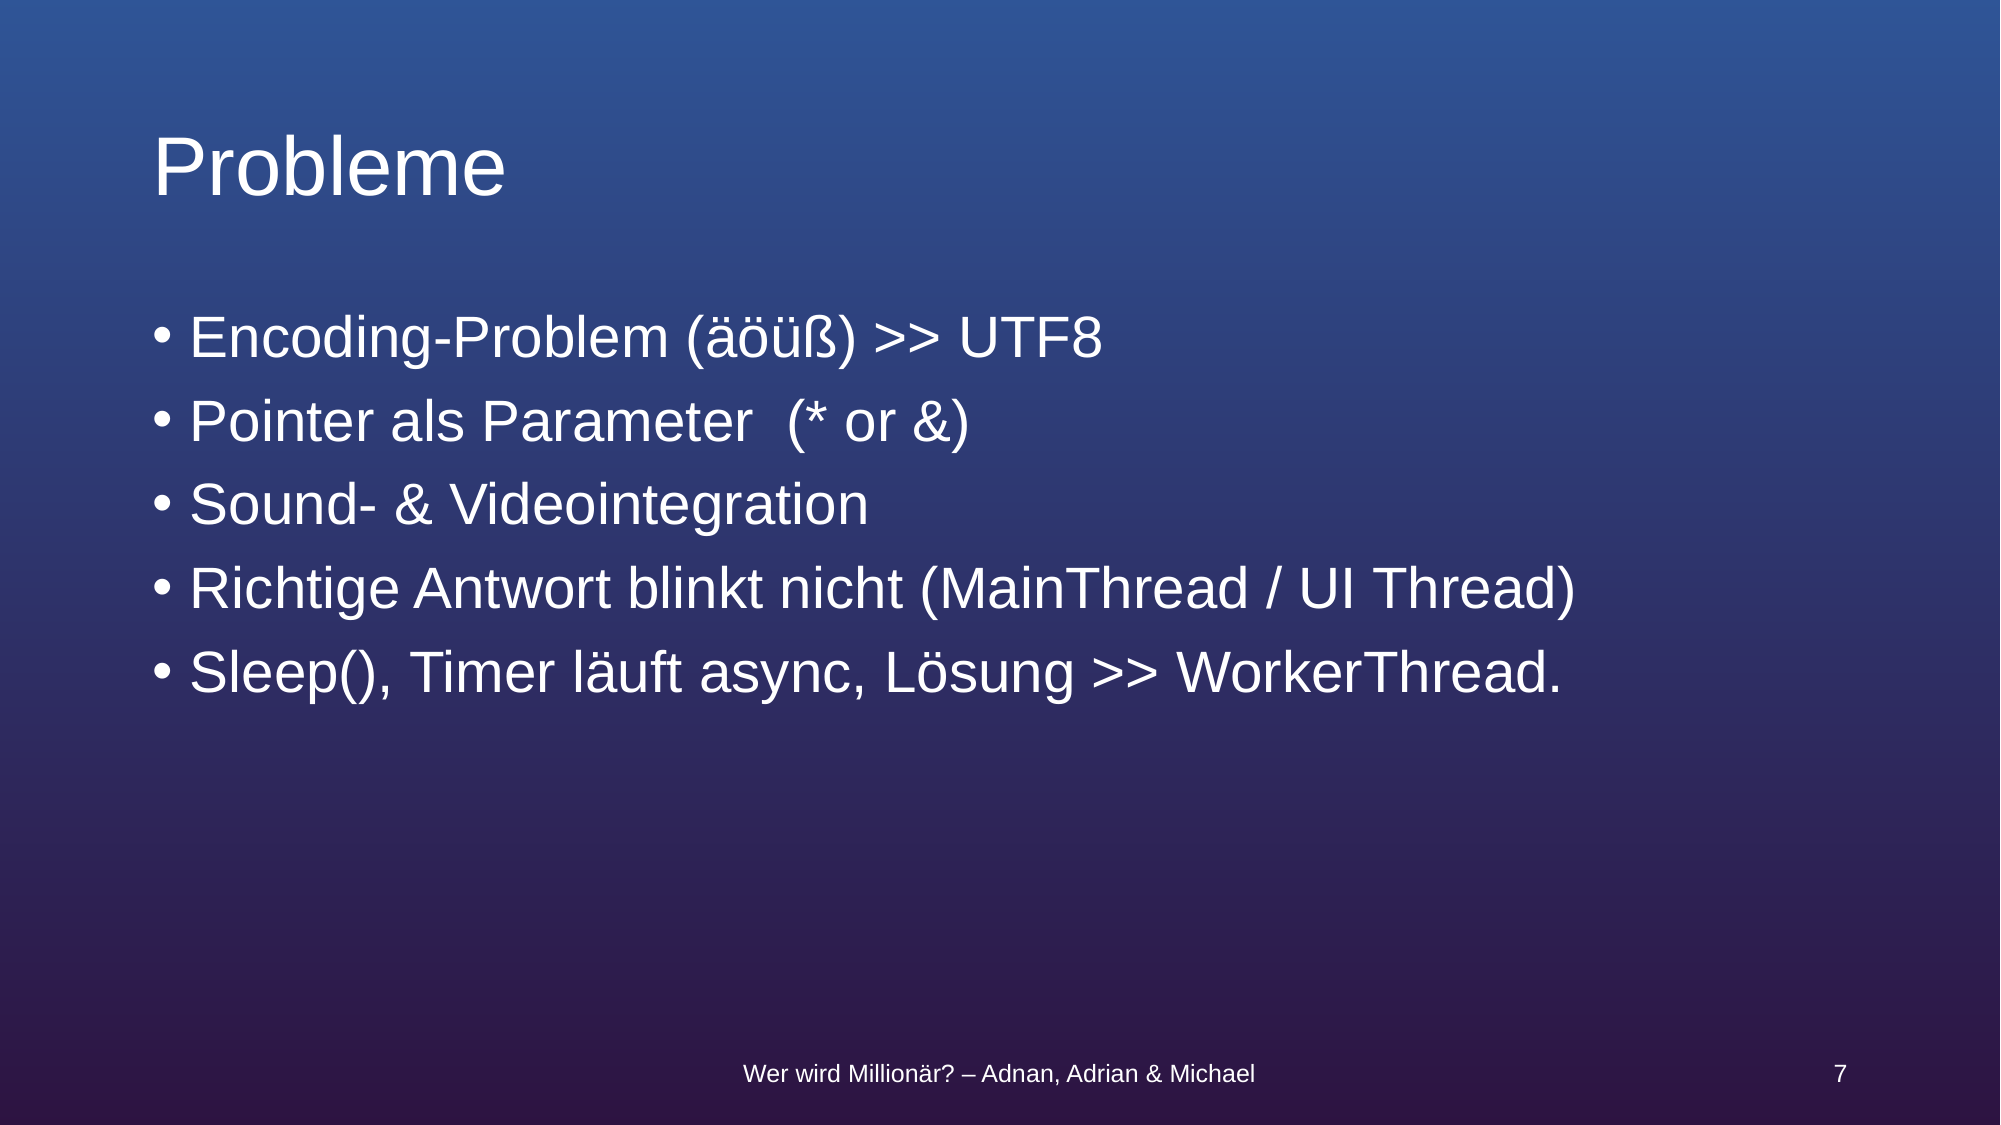

# Probleme
Encoding-Problem (äöüß) >> UTF8
Pointer als Parameter  (* or &)
Sound- & Videointegration
Richtige Antwort blinkt nicht (MainThread / UI Thread)
Sleep(), Timer läuft async, Lösung >> WorkerThread.
Wer wird Millionär? – Adnan, Adrian & Michael
7